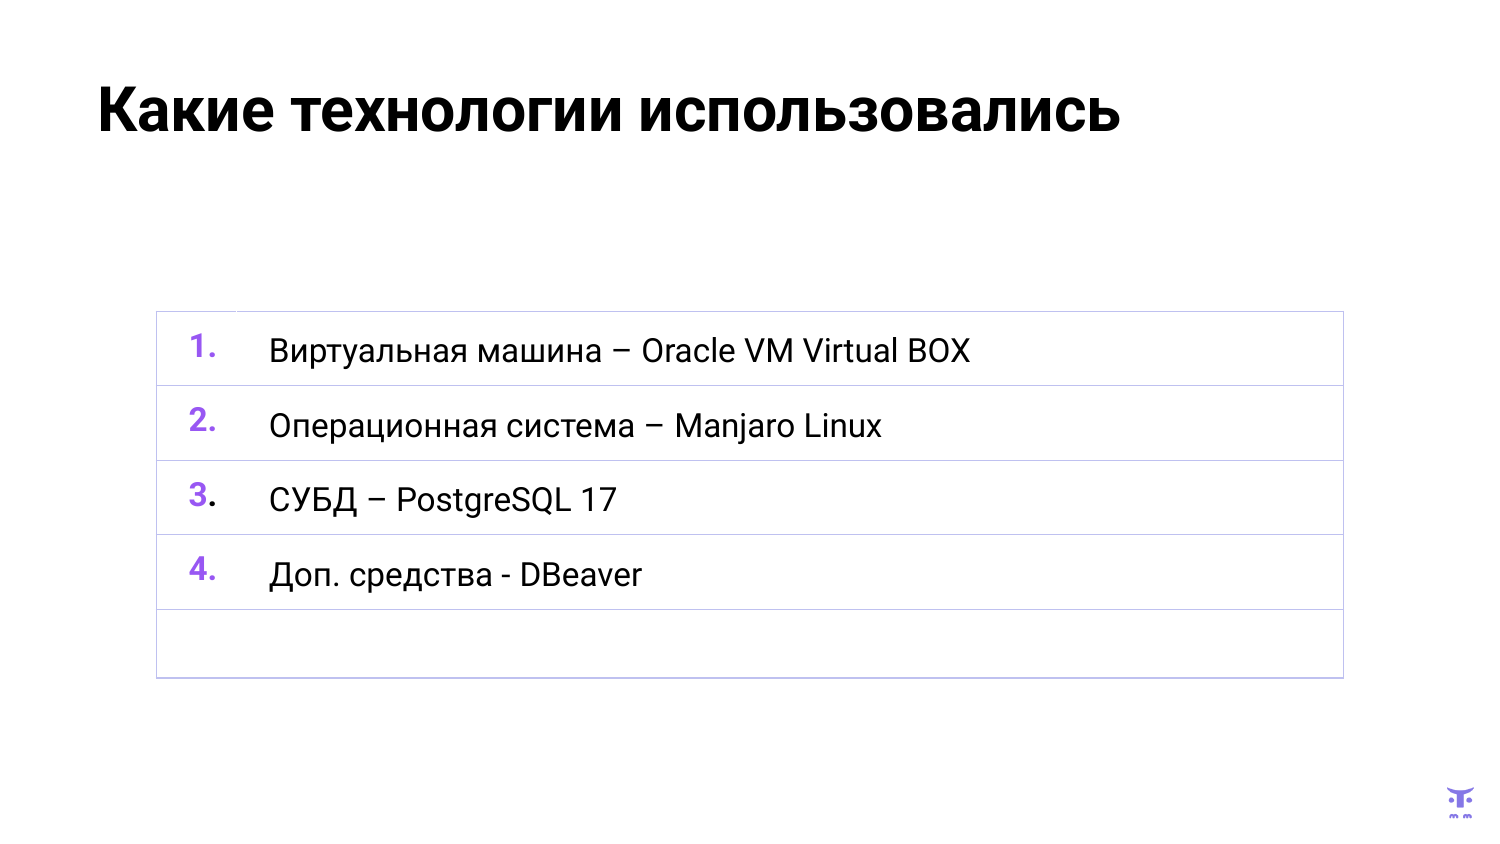

# Какие технологии использовались

| 1. | Виртуальная машина – Oracle VM Virtual BOX |
| --- | --- |
| 2. | Операционная система – Manjaro Linux |
| 3. | СУБД – PostgreSQL 17 |
| 4. | Доп. средства - DBeaver |
|  |  |